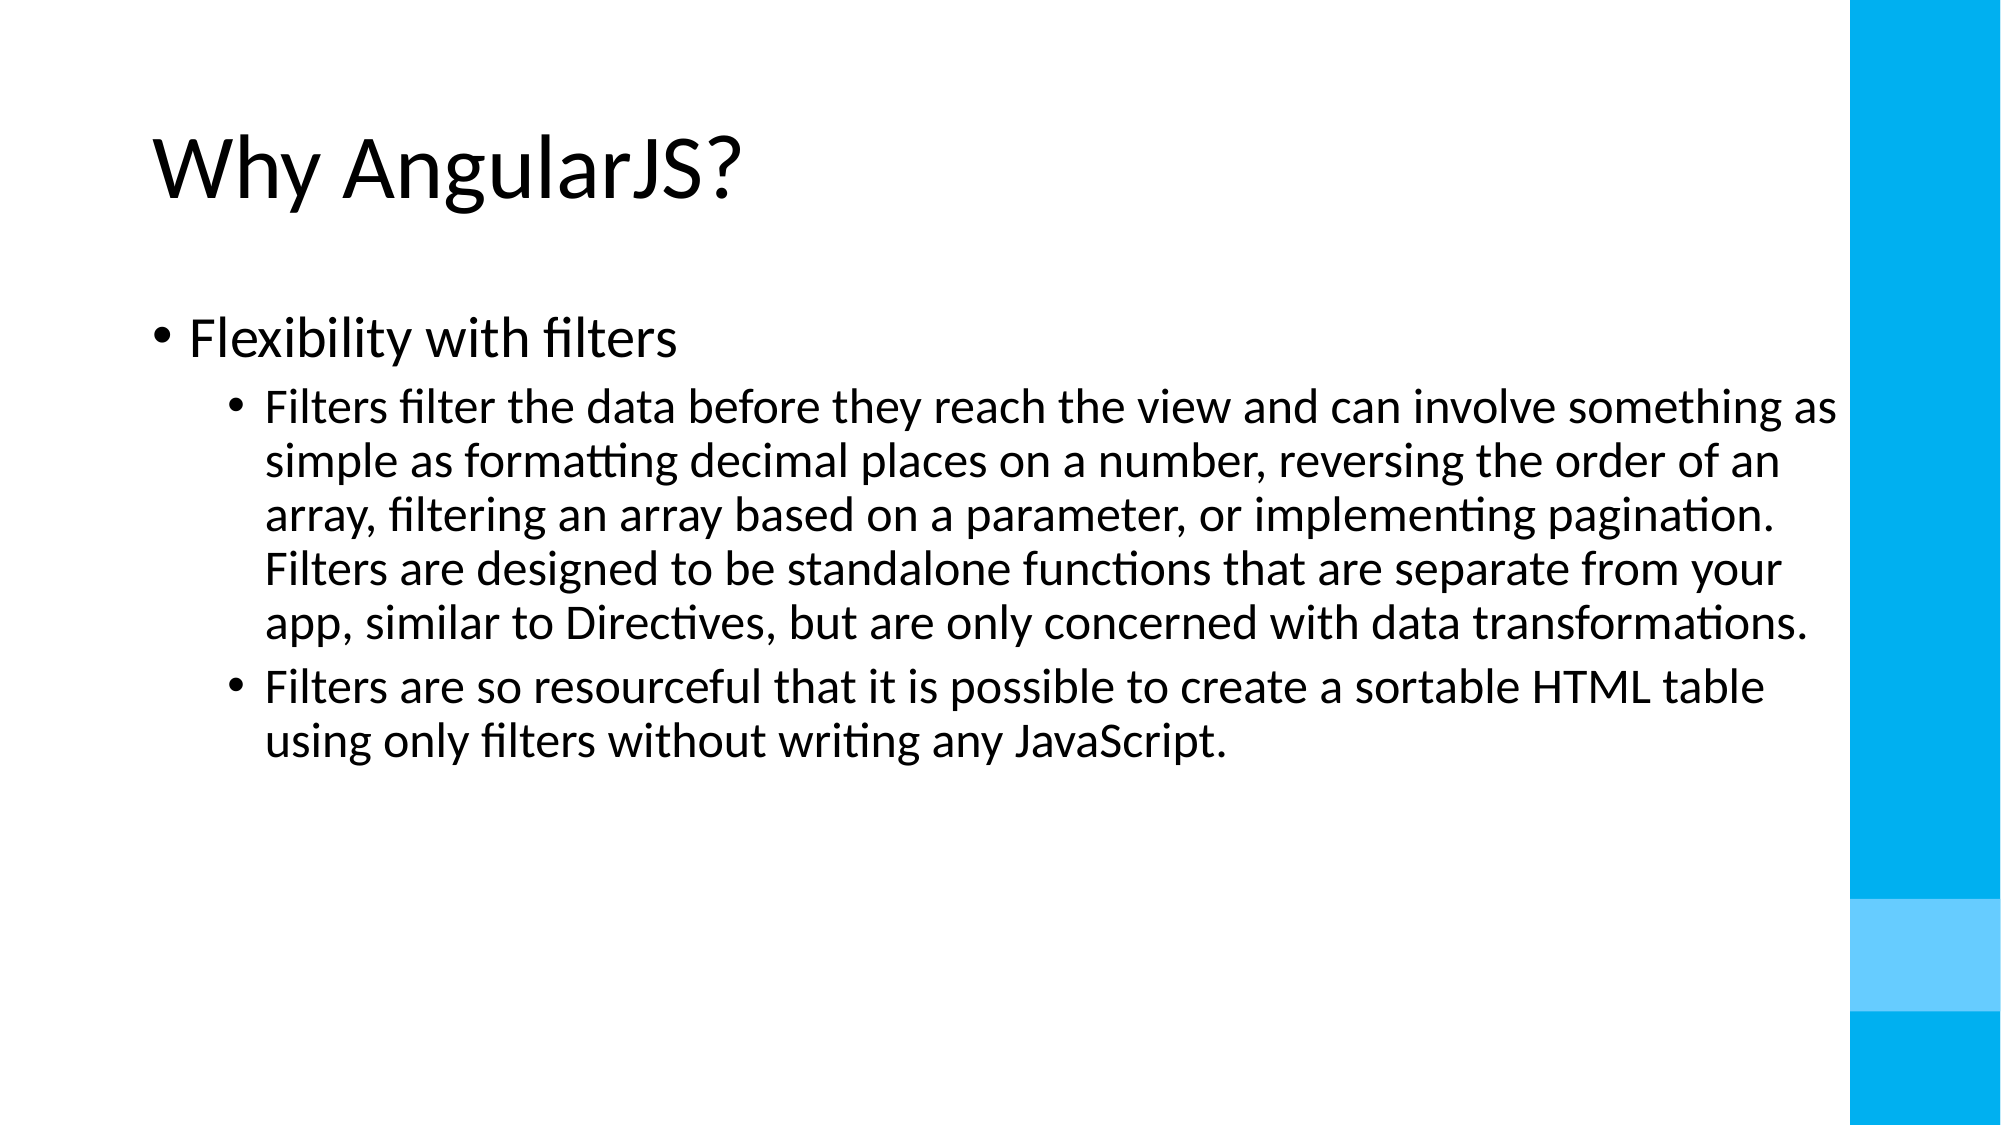

# Why AngularJS?
Flexibility with filters
Filters filter the data before they reach the view and can involve something as simple as formatting decimal places on a number, reversing the order of an array, filtering an array based on a parameter, or implementing pagination. Filters are designed to be standalone functions that are separate from your app, similar to Directives, but are only concerned with data transformations.
Filters are so resourceful that it is possible to create a sortable HTML table using only filters without writing any JavaScript.